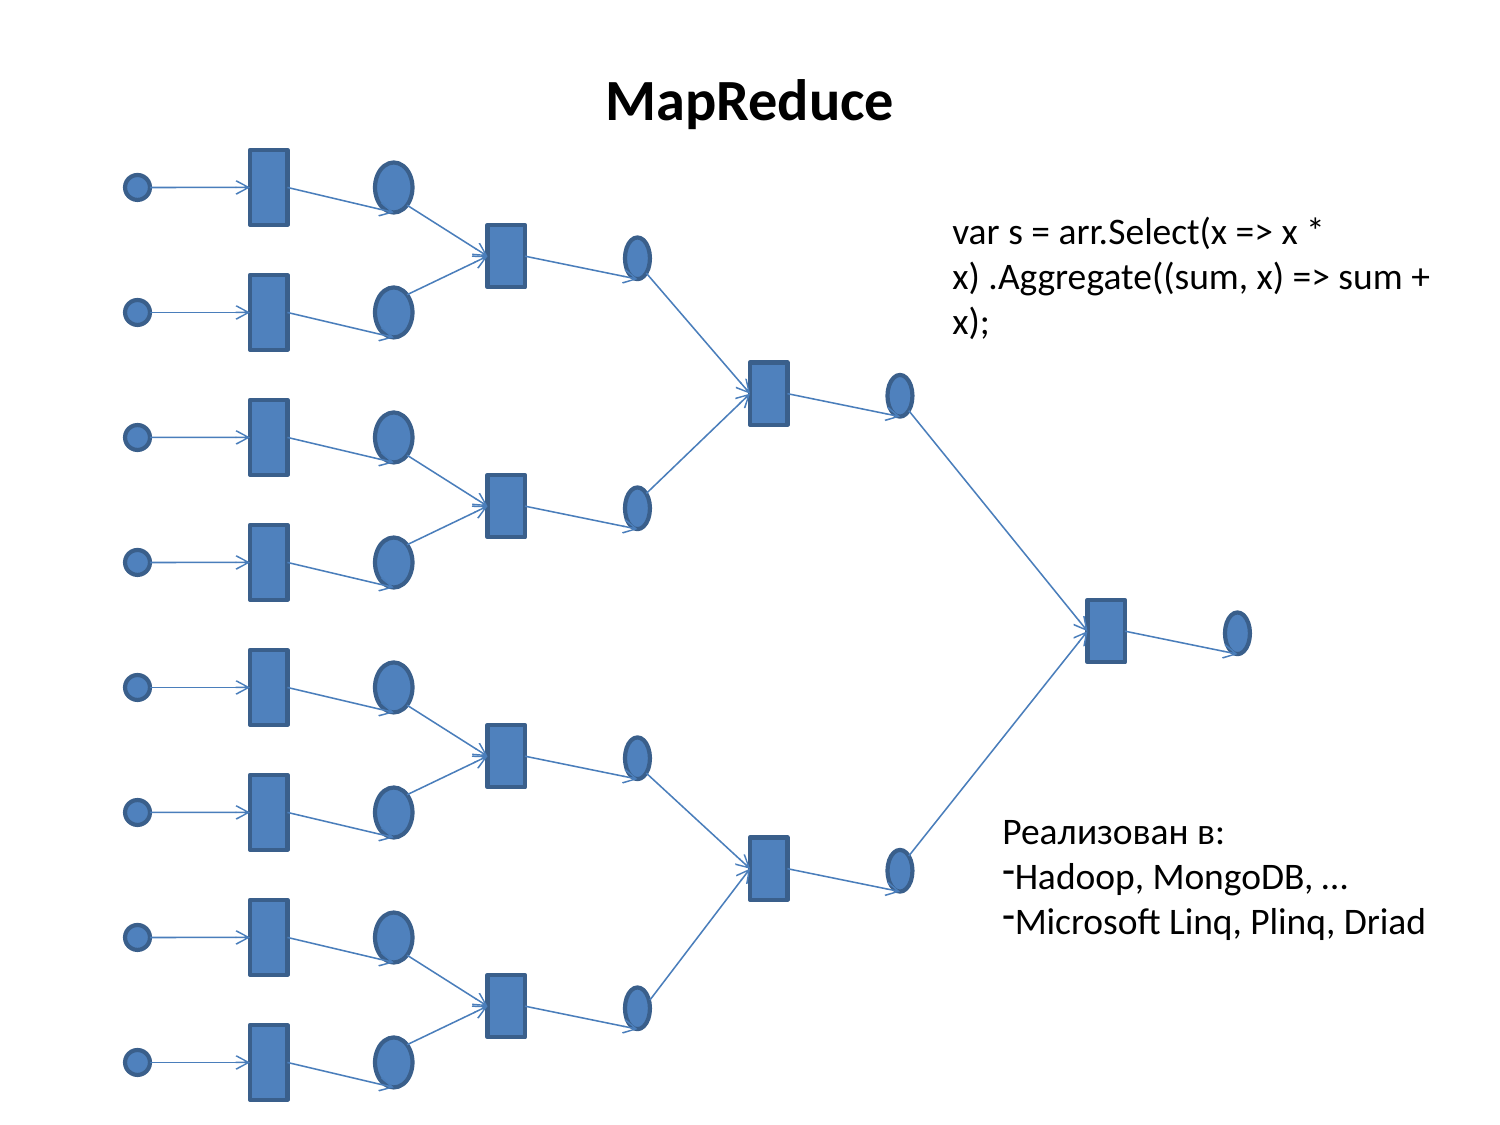

# MapReduce

var s = arr.Select(x => x * x) .Aggregate((sum, x) => sum + x);

Реализован в:
Hadoop, MongoDB, …
Microsoft Linq, Plinq, Driad